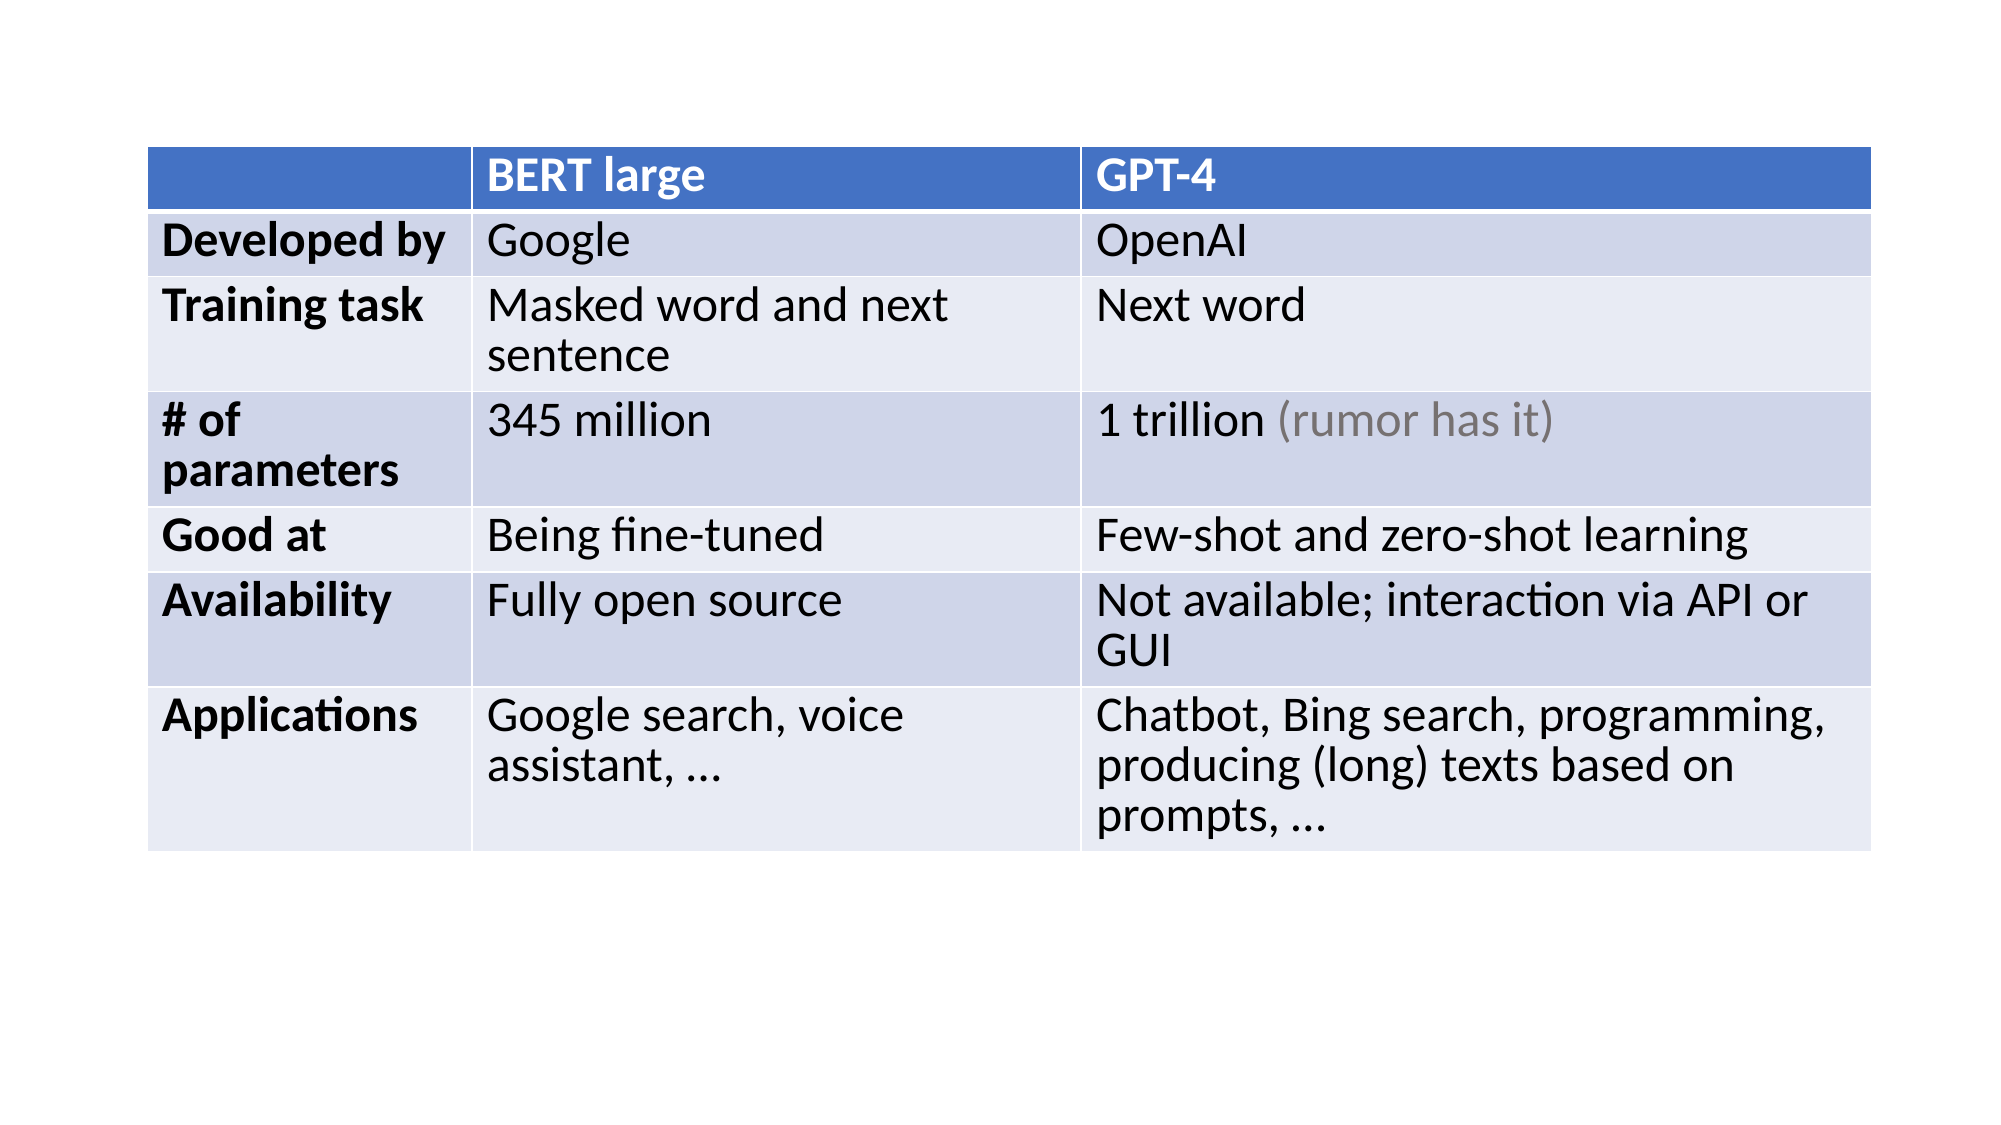

|  | BERT large | GPT-4 |
| --- | --- | --- |
| Developed by | Google | OpenAI |
| Training task | Masked word and next sentence | Next word |
| # of parameters | 345 million | 1 trillion (rumor has it) |
| Good at | Being fine-tuned | Few-shot and zero-shot learning |
| Availability | Fully open source | Not available; interaction via API or GUI |
| Applications | Google search, voice assistant, … | Chatbot, Bing search, programming, producing (long) texts based on prompts, … |